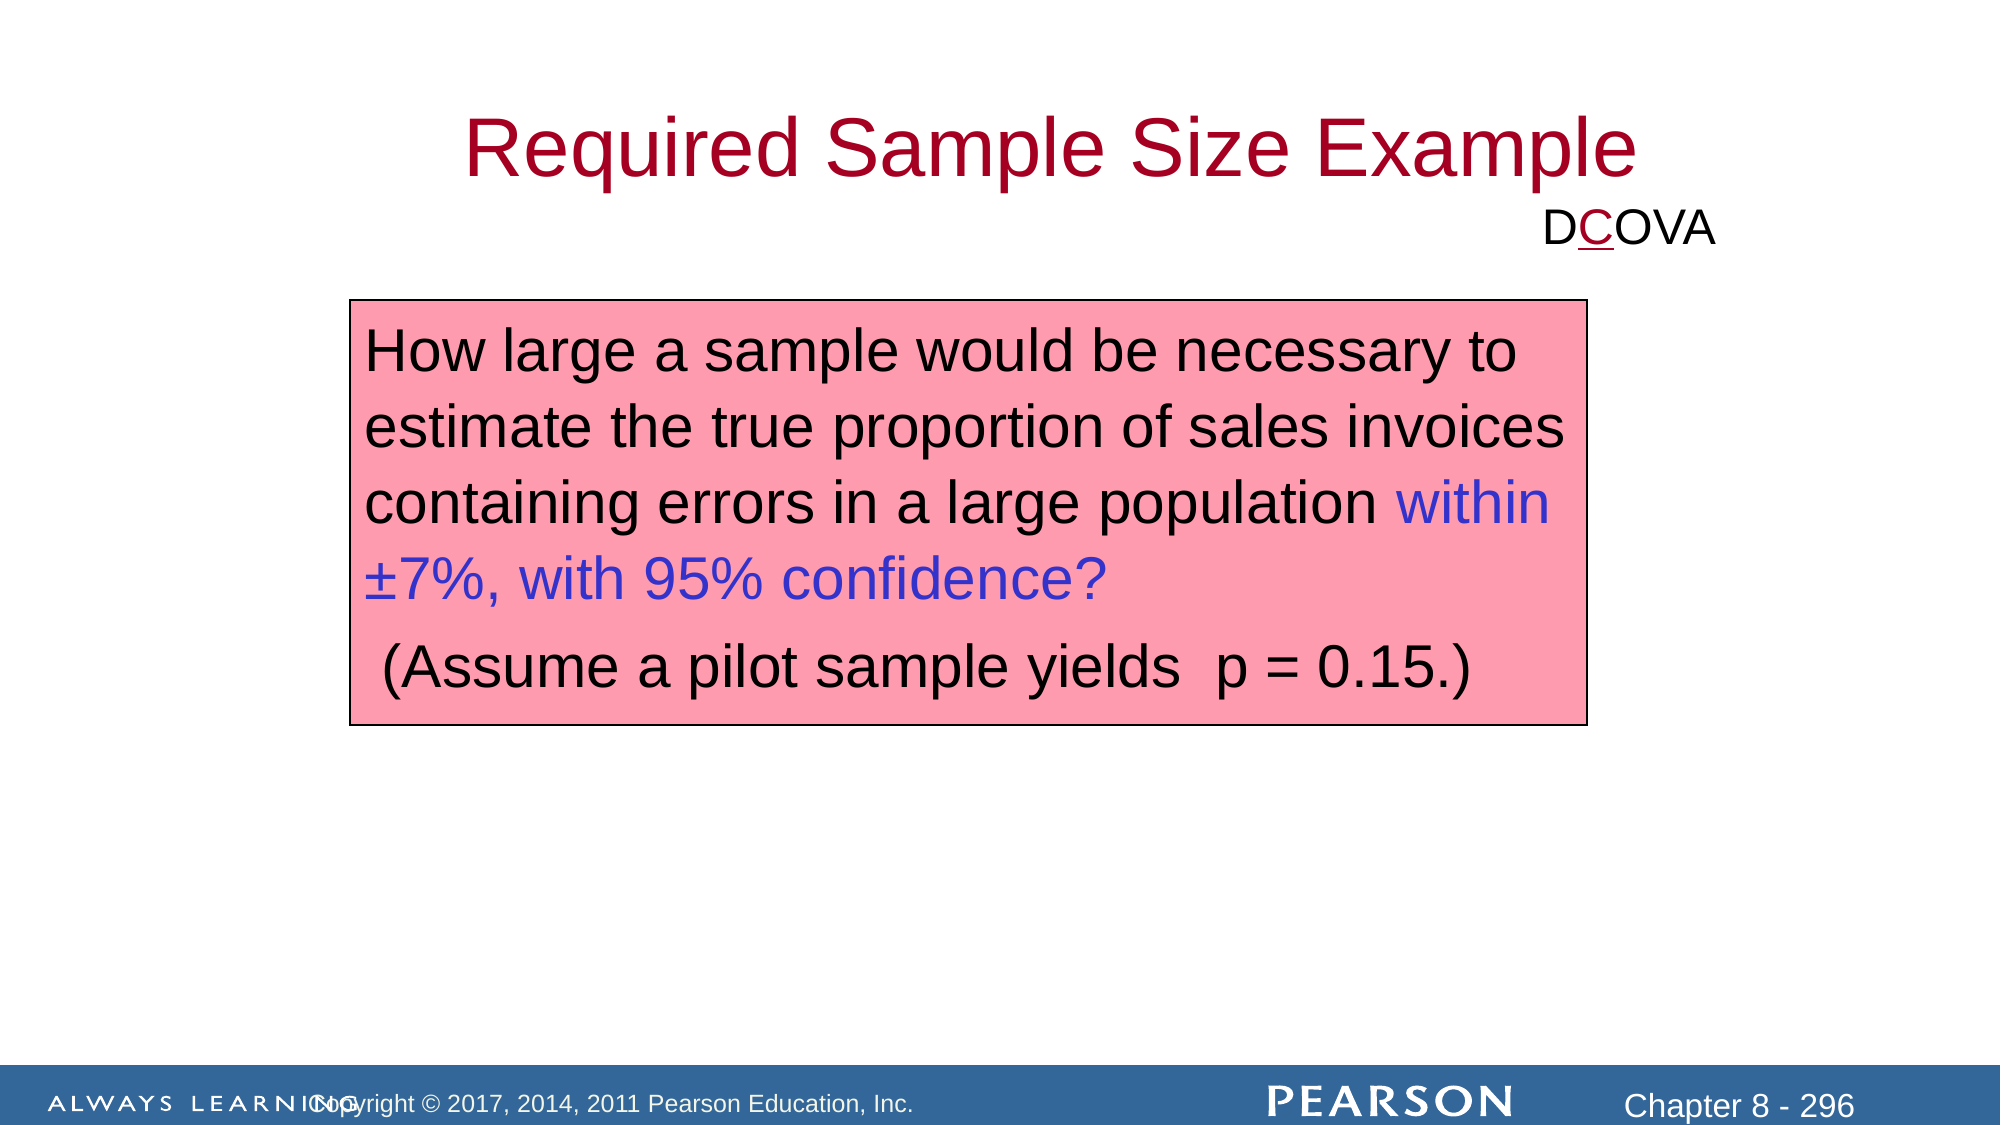

Required Sample Size Example
DCOVA
How large a sample would be necessary to estimate the true proportion of sales invoices containing errors in a large population within ±7%, with 95% confidence?
 (Assume a pilot sample yields  p = 0.15.)